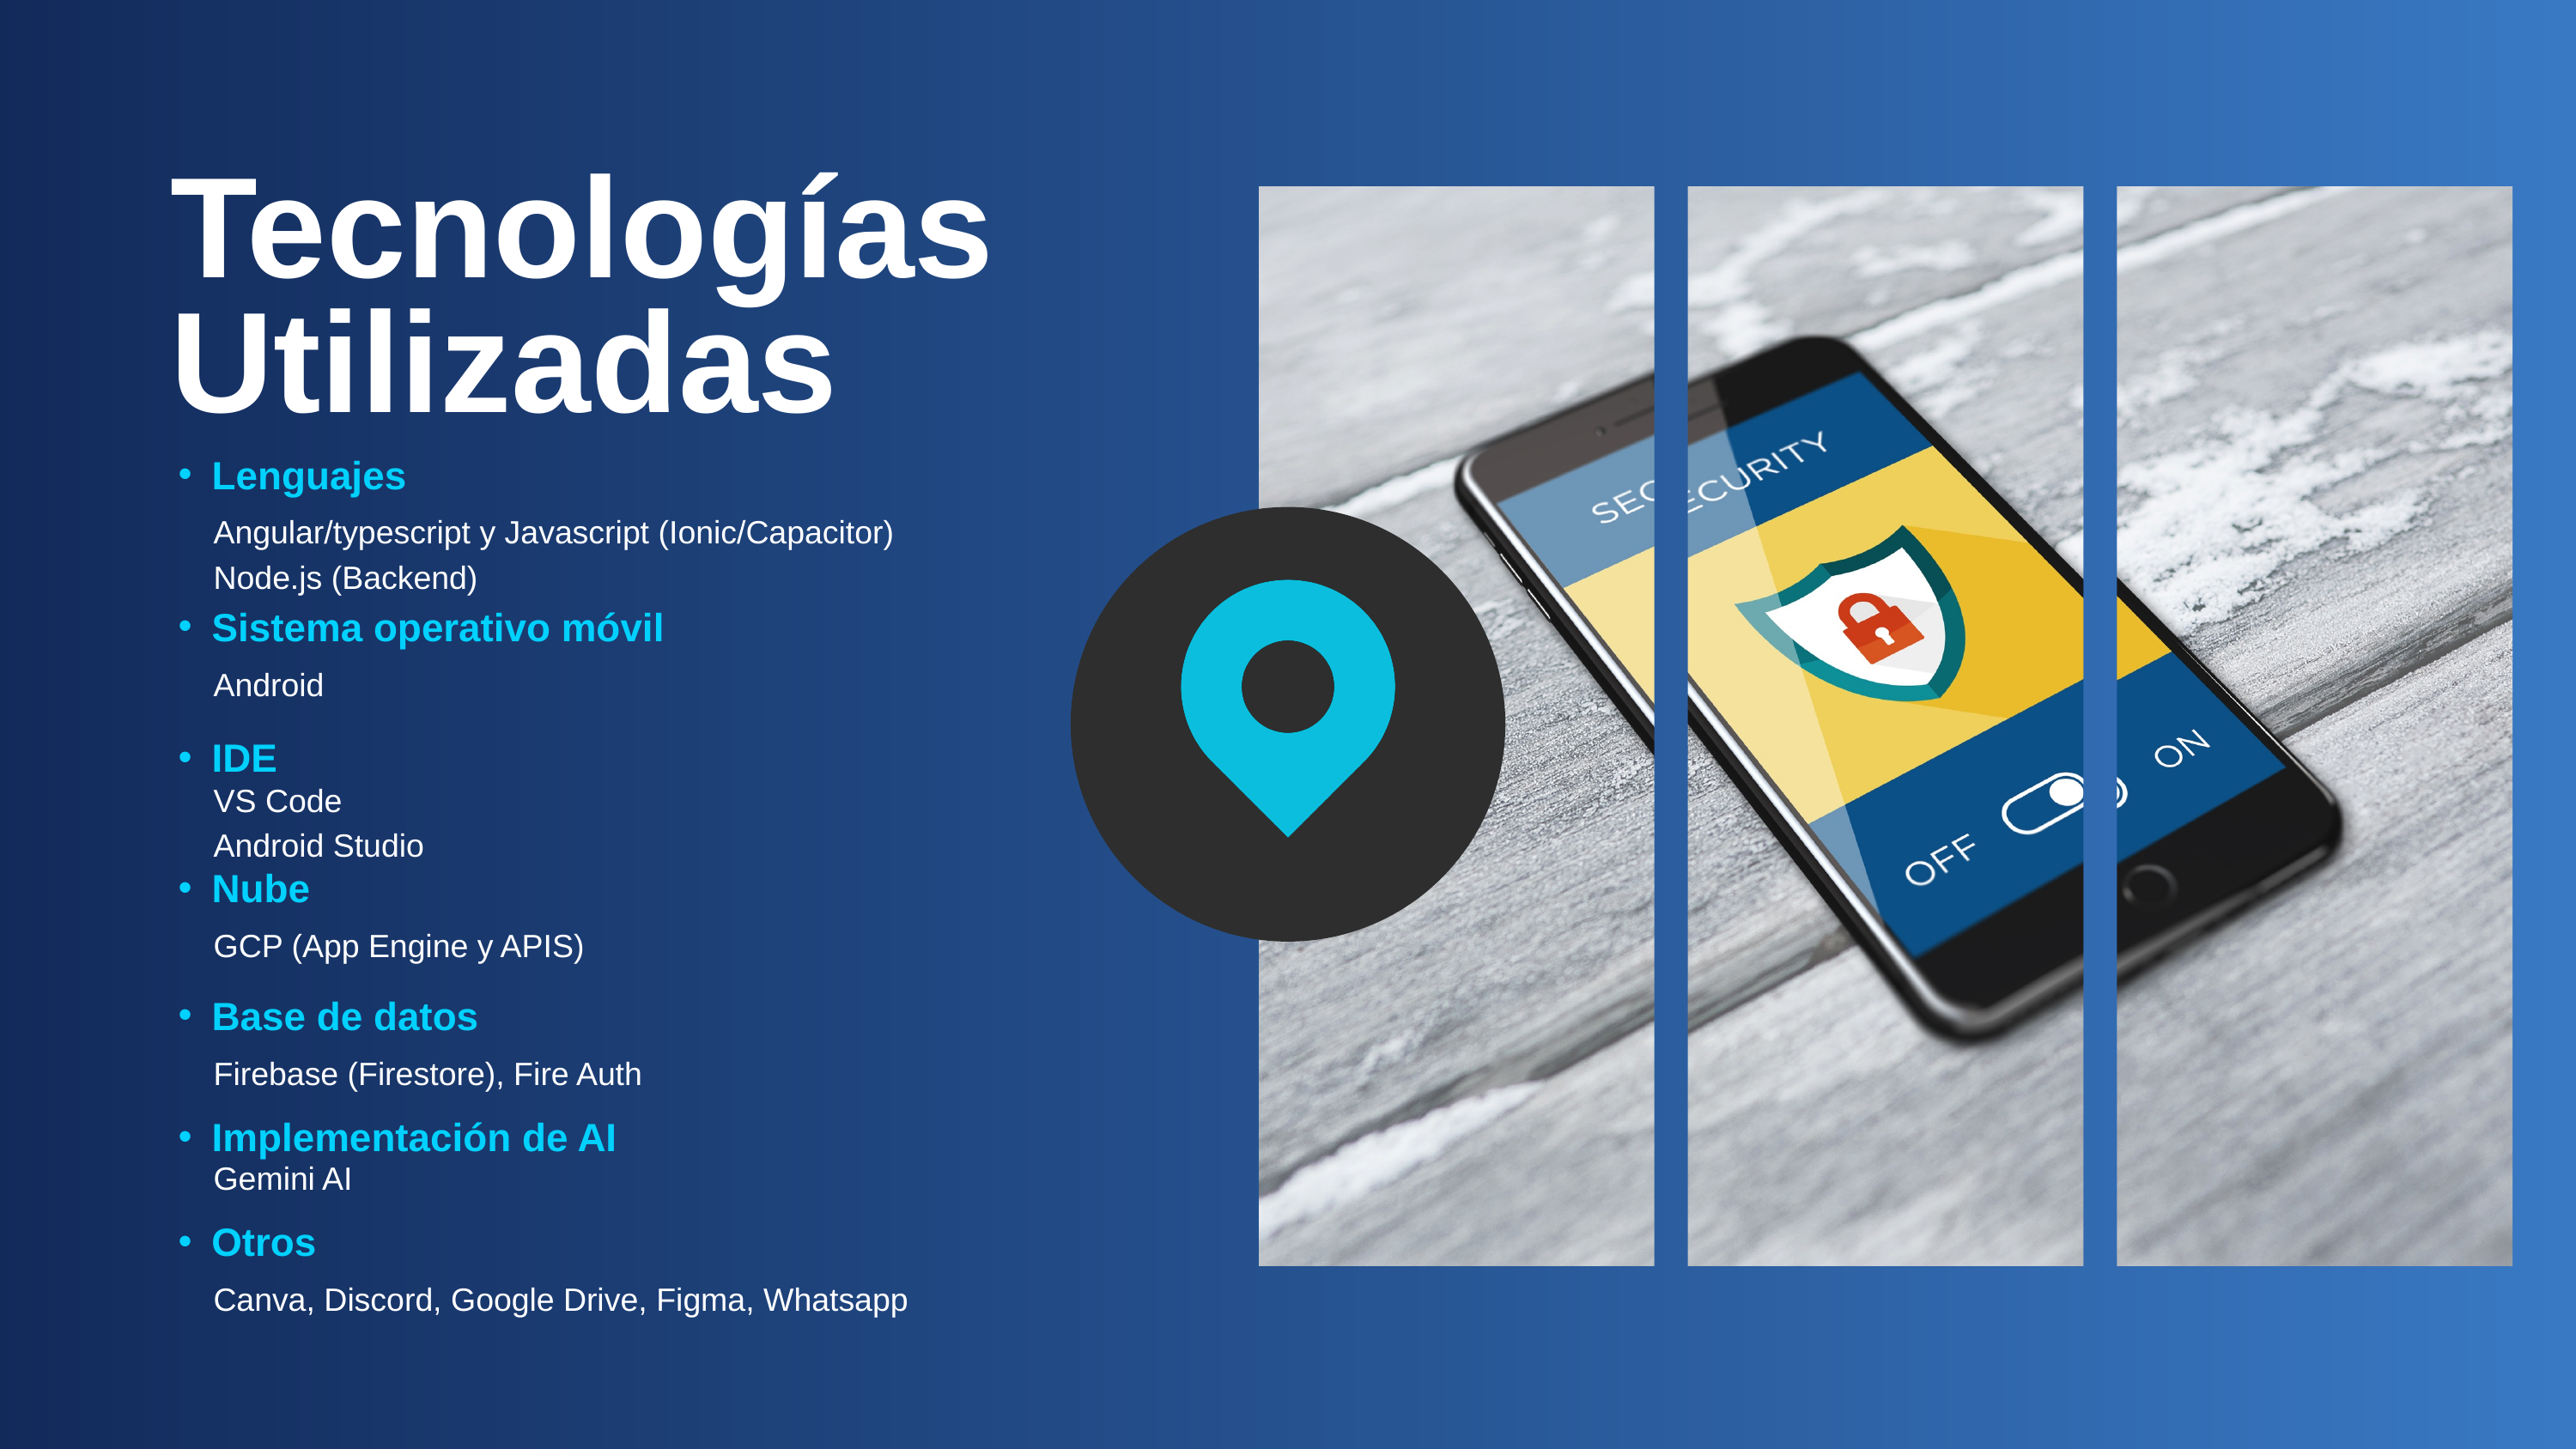

Tecnologías Utilizadas

Lenguajes
Angular/typescript y Javascript (Ionic/Capacitor)
Node.js (Backend)

Sistema operativo móvil
Android
IDE
VS Code
Android Studio
Nube
GCP (App Engine y APIS)
Base de datos
Firebase (Firestore), Fire Auth
Implementación de AI
Gemini AI
Otros
Canva, Discord, Google Drive, Figma, Whatsapp